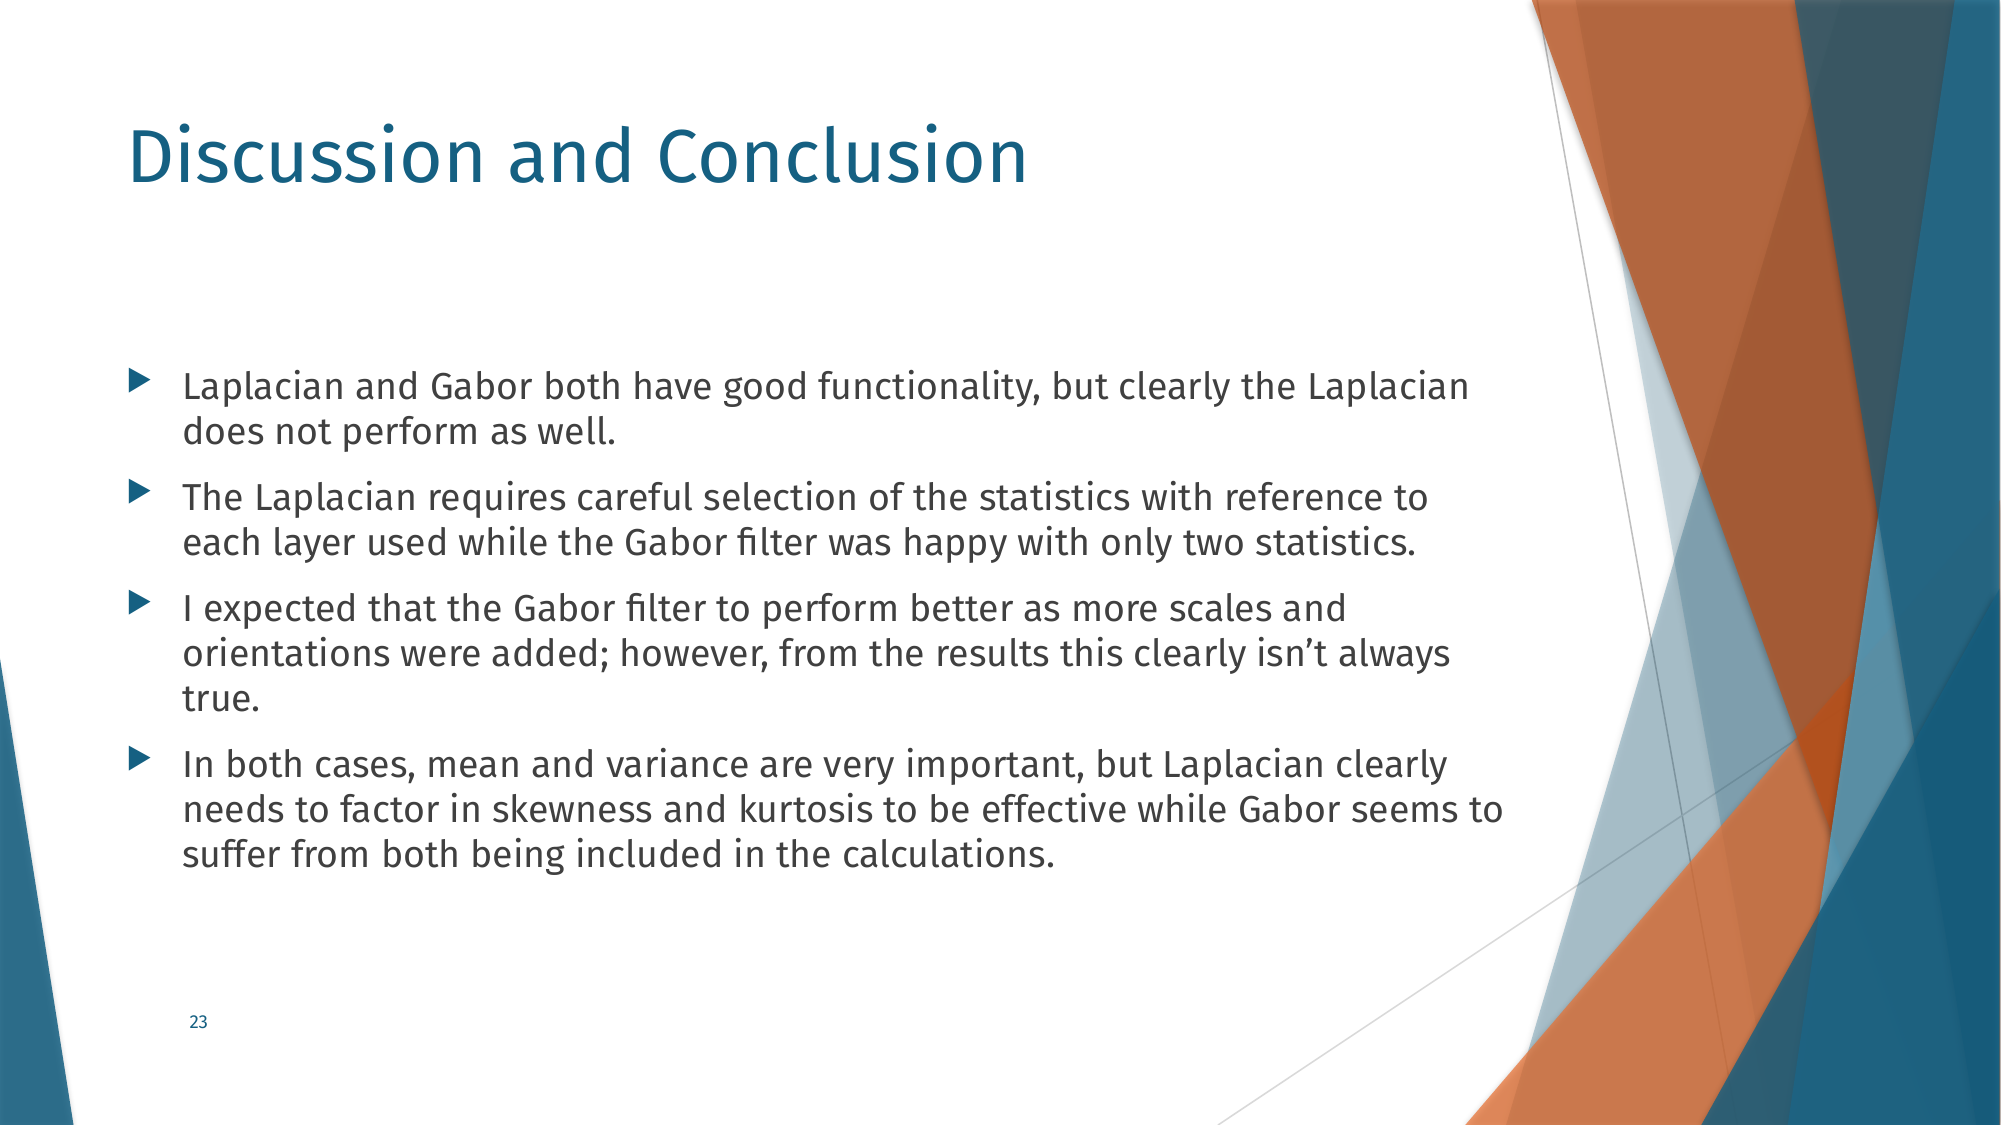

# Discussion and Conclusion
Laplacian and Gabor both have good functionality, but clearly the Laplacian does not perform as well.
The Laplacian requires careful selection of the statistics with reference to each layer used while the Gabor filter was happy with only two statistics.
I expected that the Gabor filter to perform better as more scales and orientations were added; however, from the results this clearly isn’t always true.
In both cases, mean and variance are very important, but Laplacian clearly needs to factor in skewness and kurtosis to be effective while Gabor seems to suffer from both being included in the calculations.
23